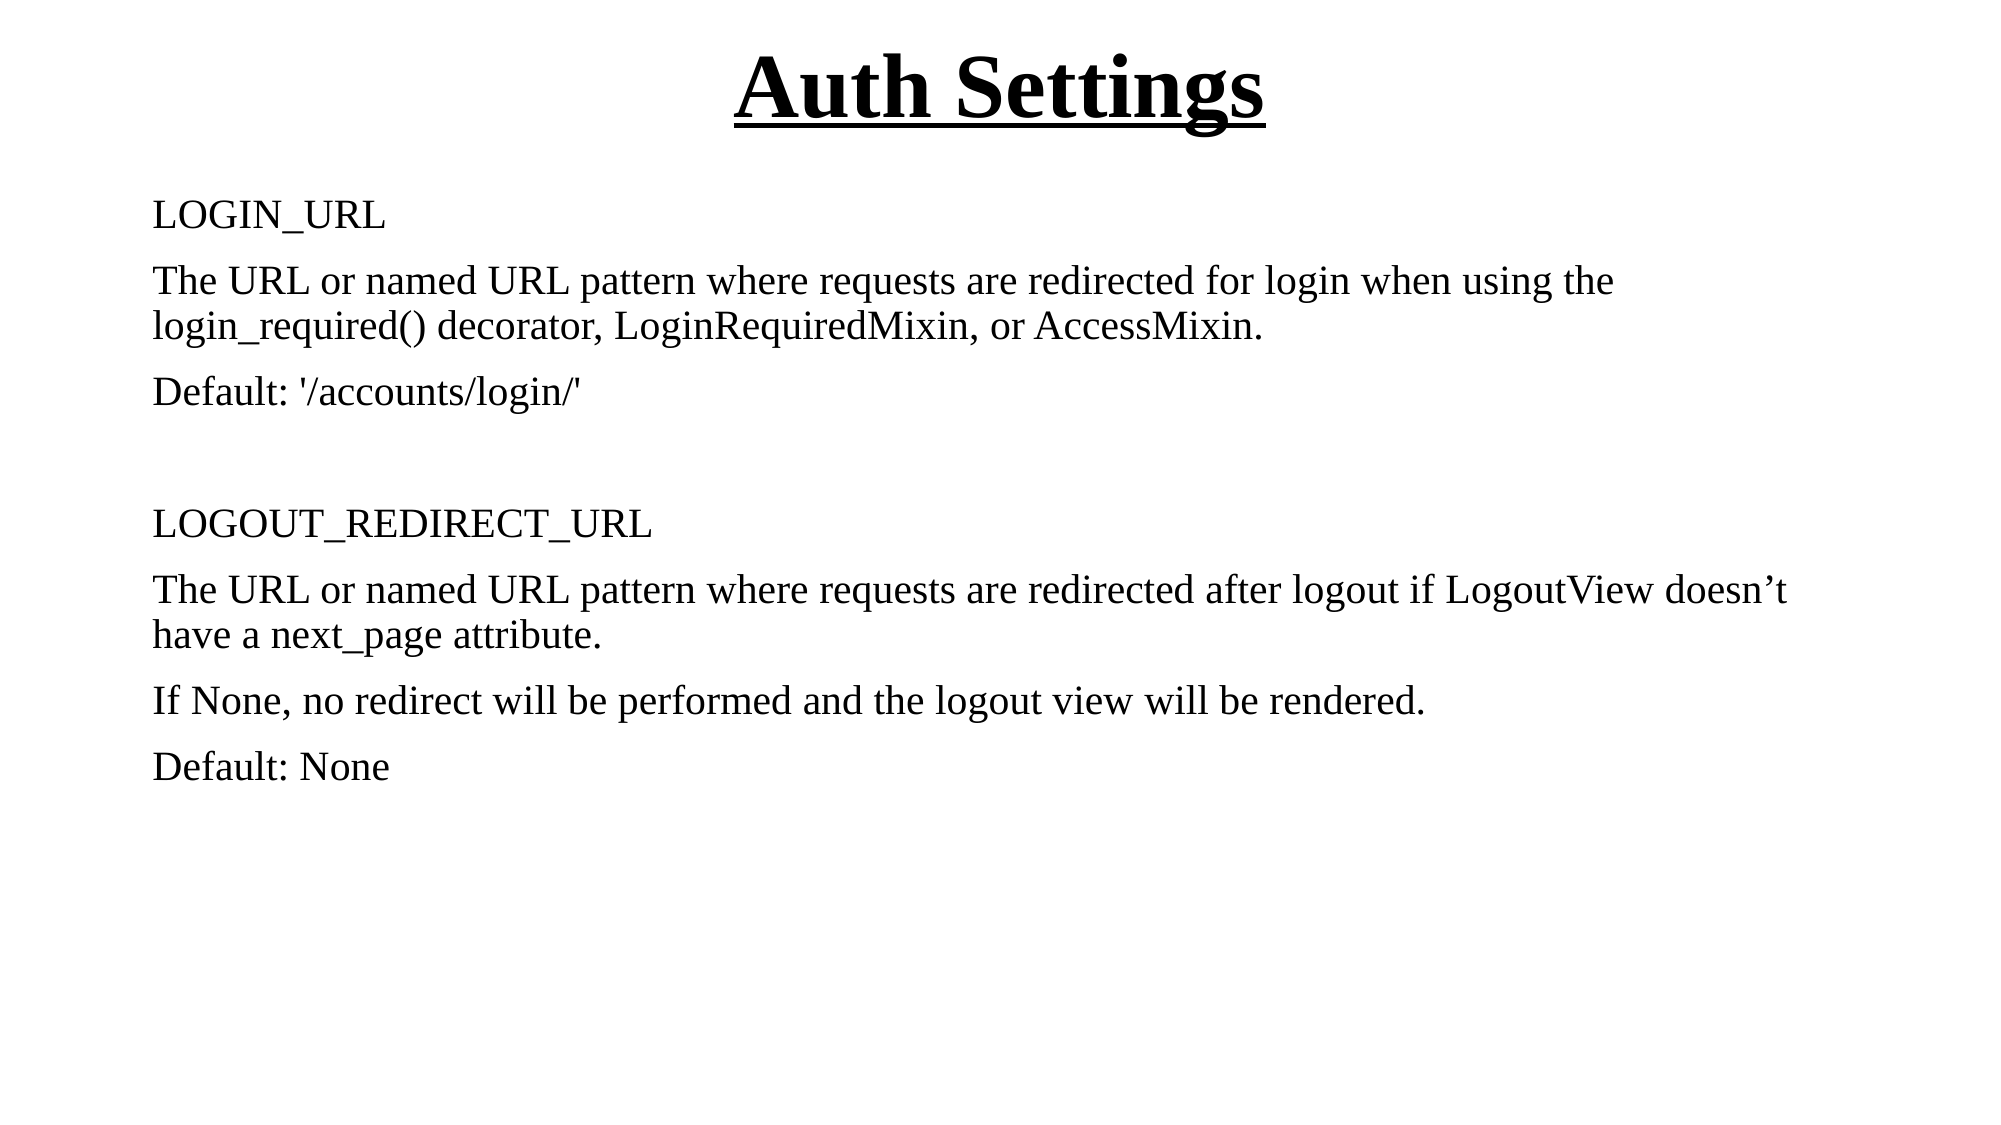

# Auth Settings
LOGIN_URL
The URL or named URL pattern where requests are redirected for login when using the login_required() decorator, LoginRequiredMixin, or AccessMixin.
Default: '/accounts/login/'

LOGOUT_REDIRECT_URL
The URL or named URL pattern where requests are redirected after logout if LogoutView doesn’t have a next_page attribute.
If None, no redirect will be performed and the logout view will be rendered.
Default: None